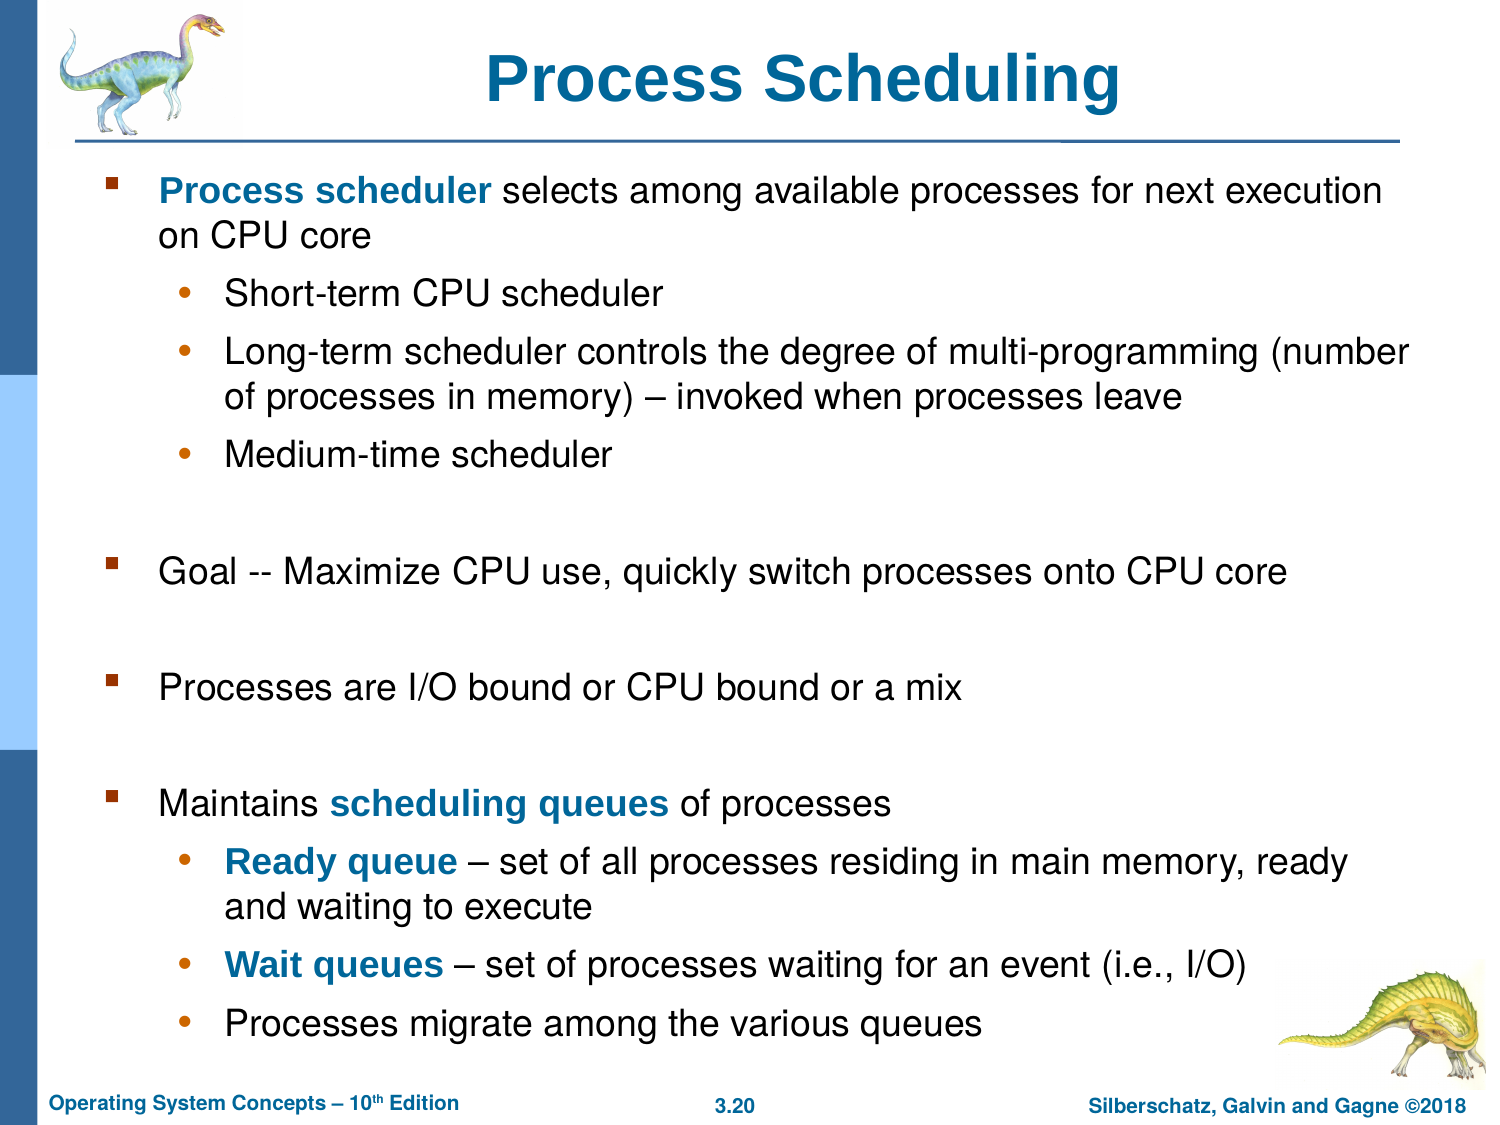

# Process Scheduling
Process scheduler selects among available processes for next execution on CPU core
Short-term CPU scheduler
Long-term scheduler controls the degree of multi-programming (number of processes in memory) – invoked when processes leave
Medium-time scheduler

Goal -- Maximize CPU use, quickly switch processes onto CPU core

Processes are I/O bound or CPU bound or a mix

Maintains scheduling queues of processes
Ready queue – set of all processes residing in main memory, ready and waiting to execute
Wait queues – set of processes waiting for an event (i.e., I/O)
Processes migrate among the various queues